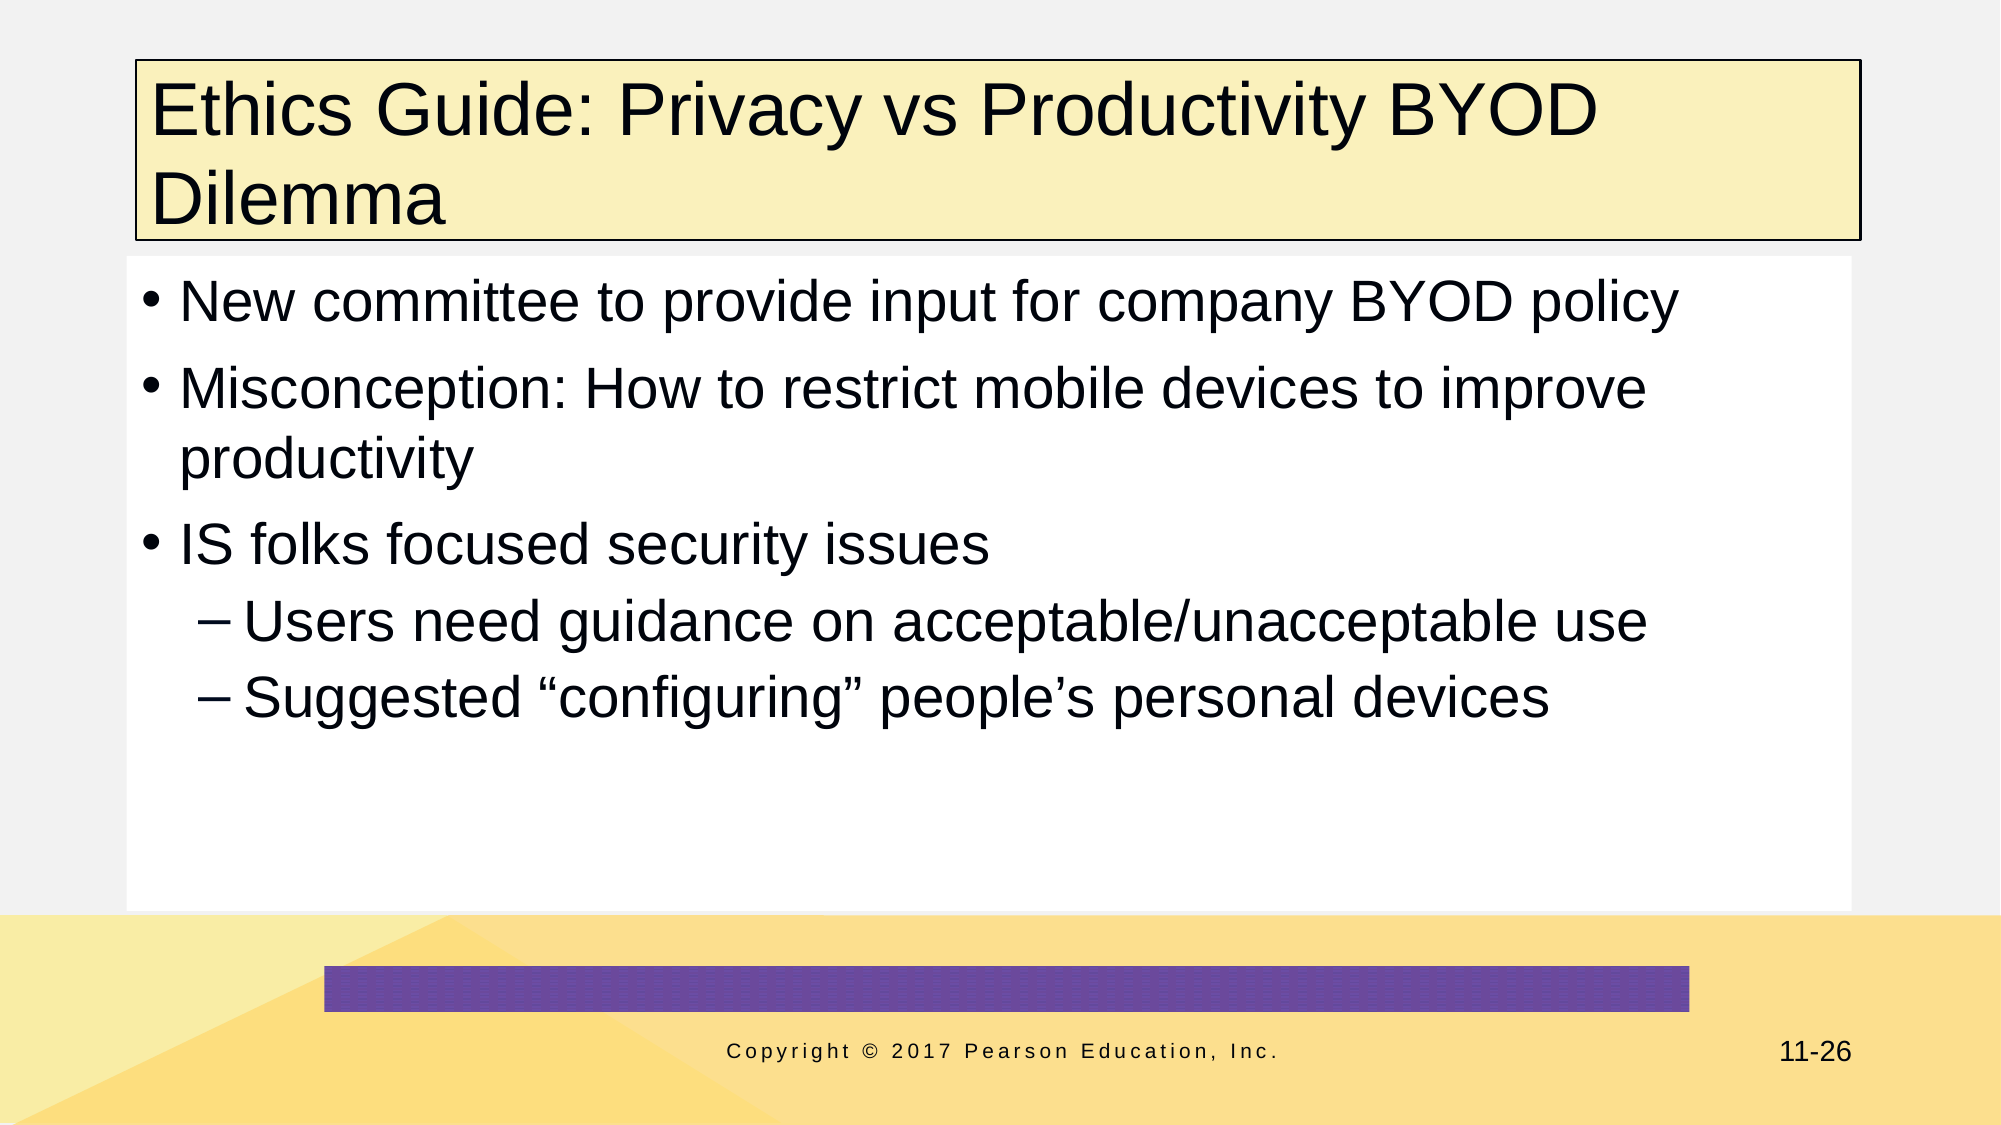

# Ethics Guide: Privacy vs Productivity BYOD Dilemma
New committee to provide input for company BYOD policy
Misconception: How to restrict mobile devices to improve productivity
IS folks focused security issues
Users need guidance on acceptable/unacceptable use
Suggested “configuring” people’s personal devices

Copyright © 2017 Pearson Education, Inc.